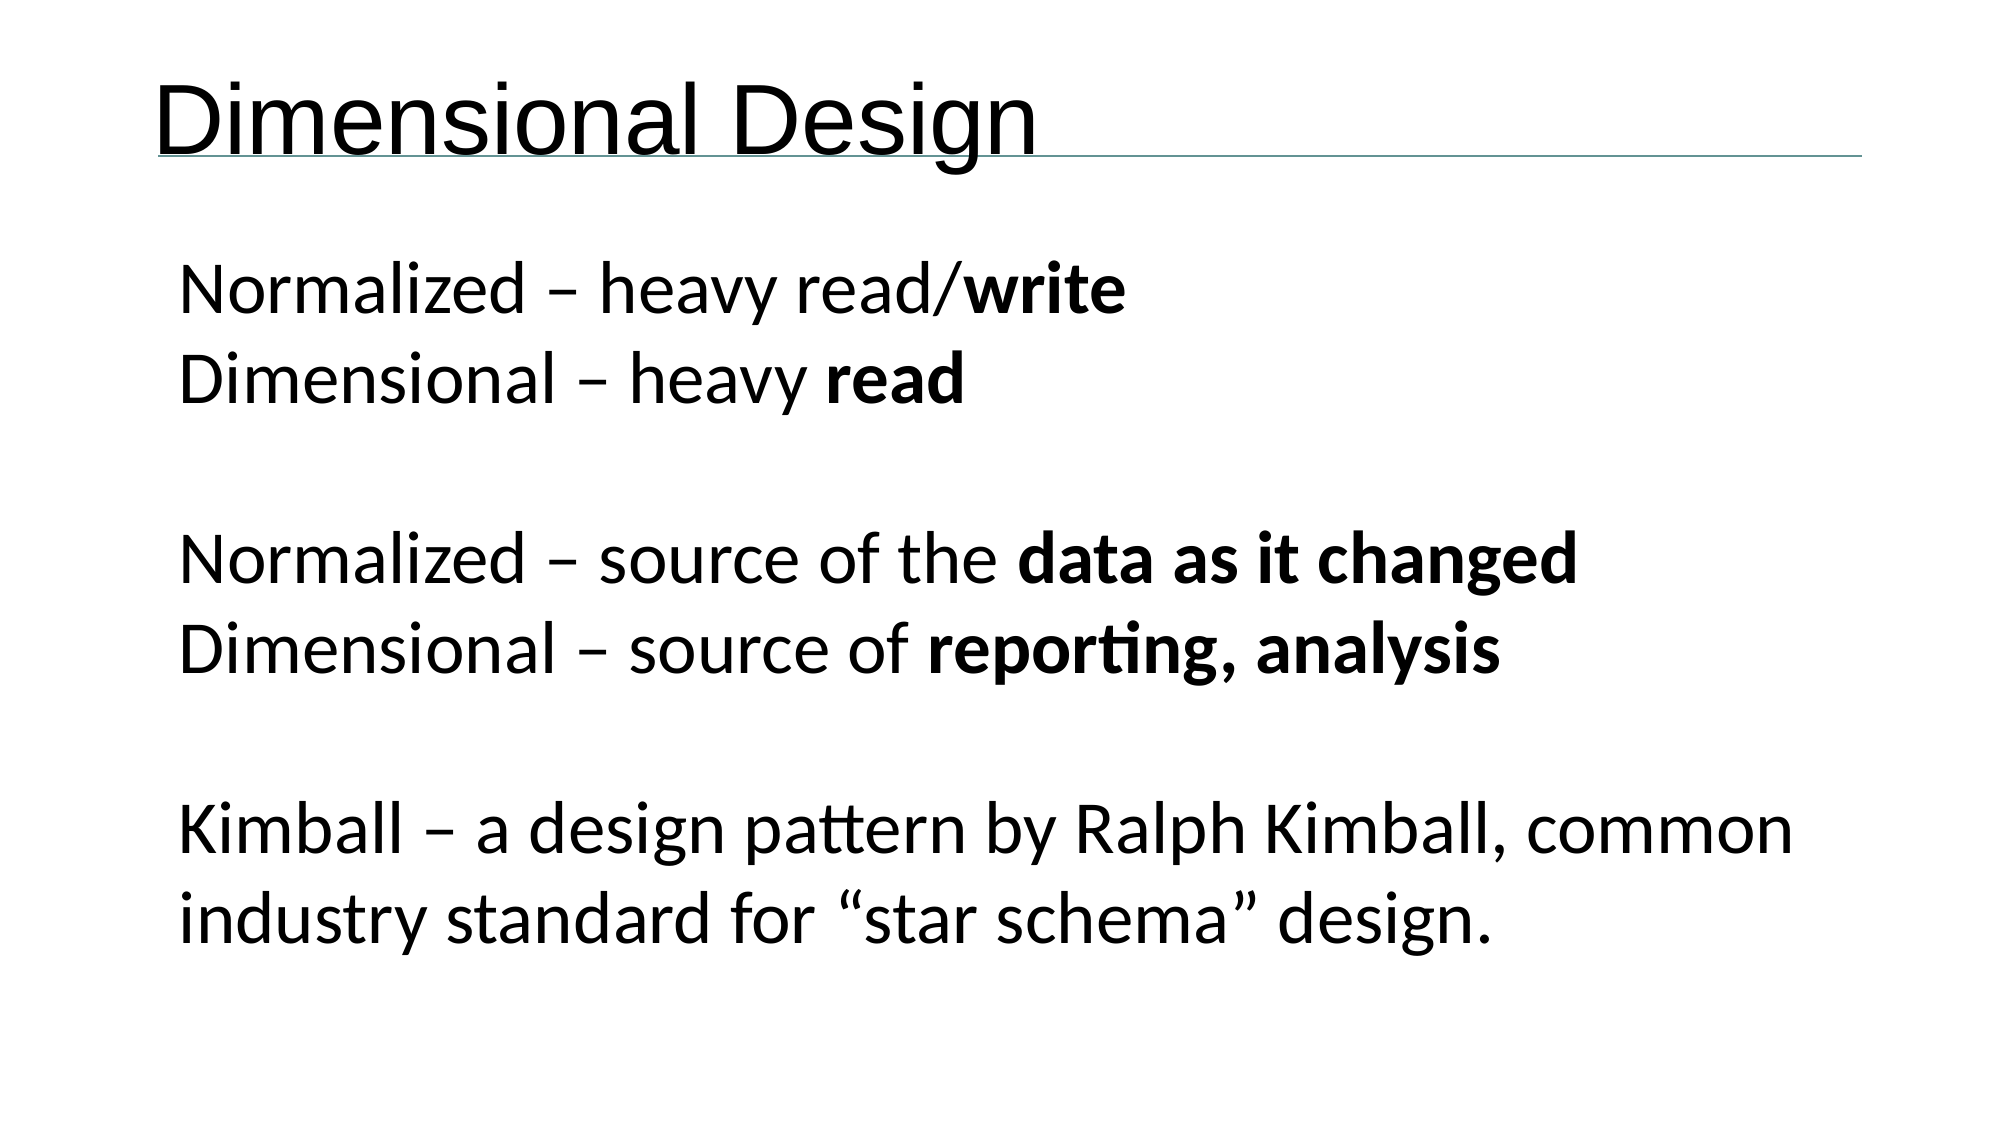

# Dimensional Design
Normalized – heavy read/write
Dimensional – heavy read

Normalized – source of the data as it changed
Dimensional – source of reporting, analysis

Kimball – a design pattern by Ralph Kimball, common industry standard for “star schema” design.